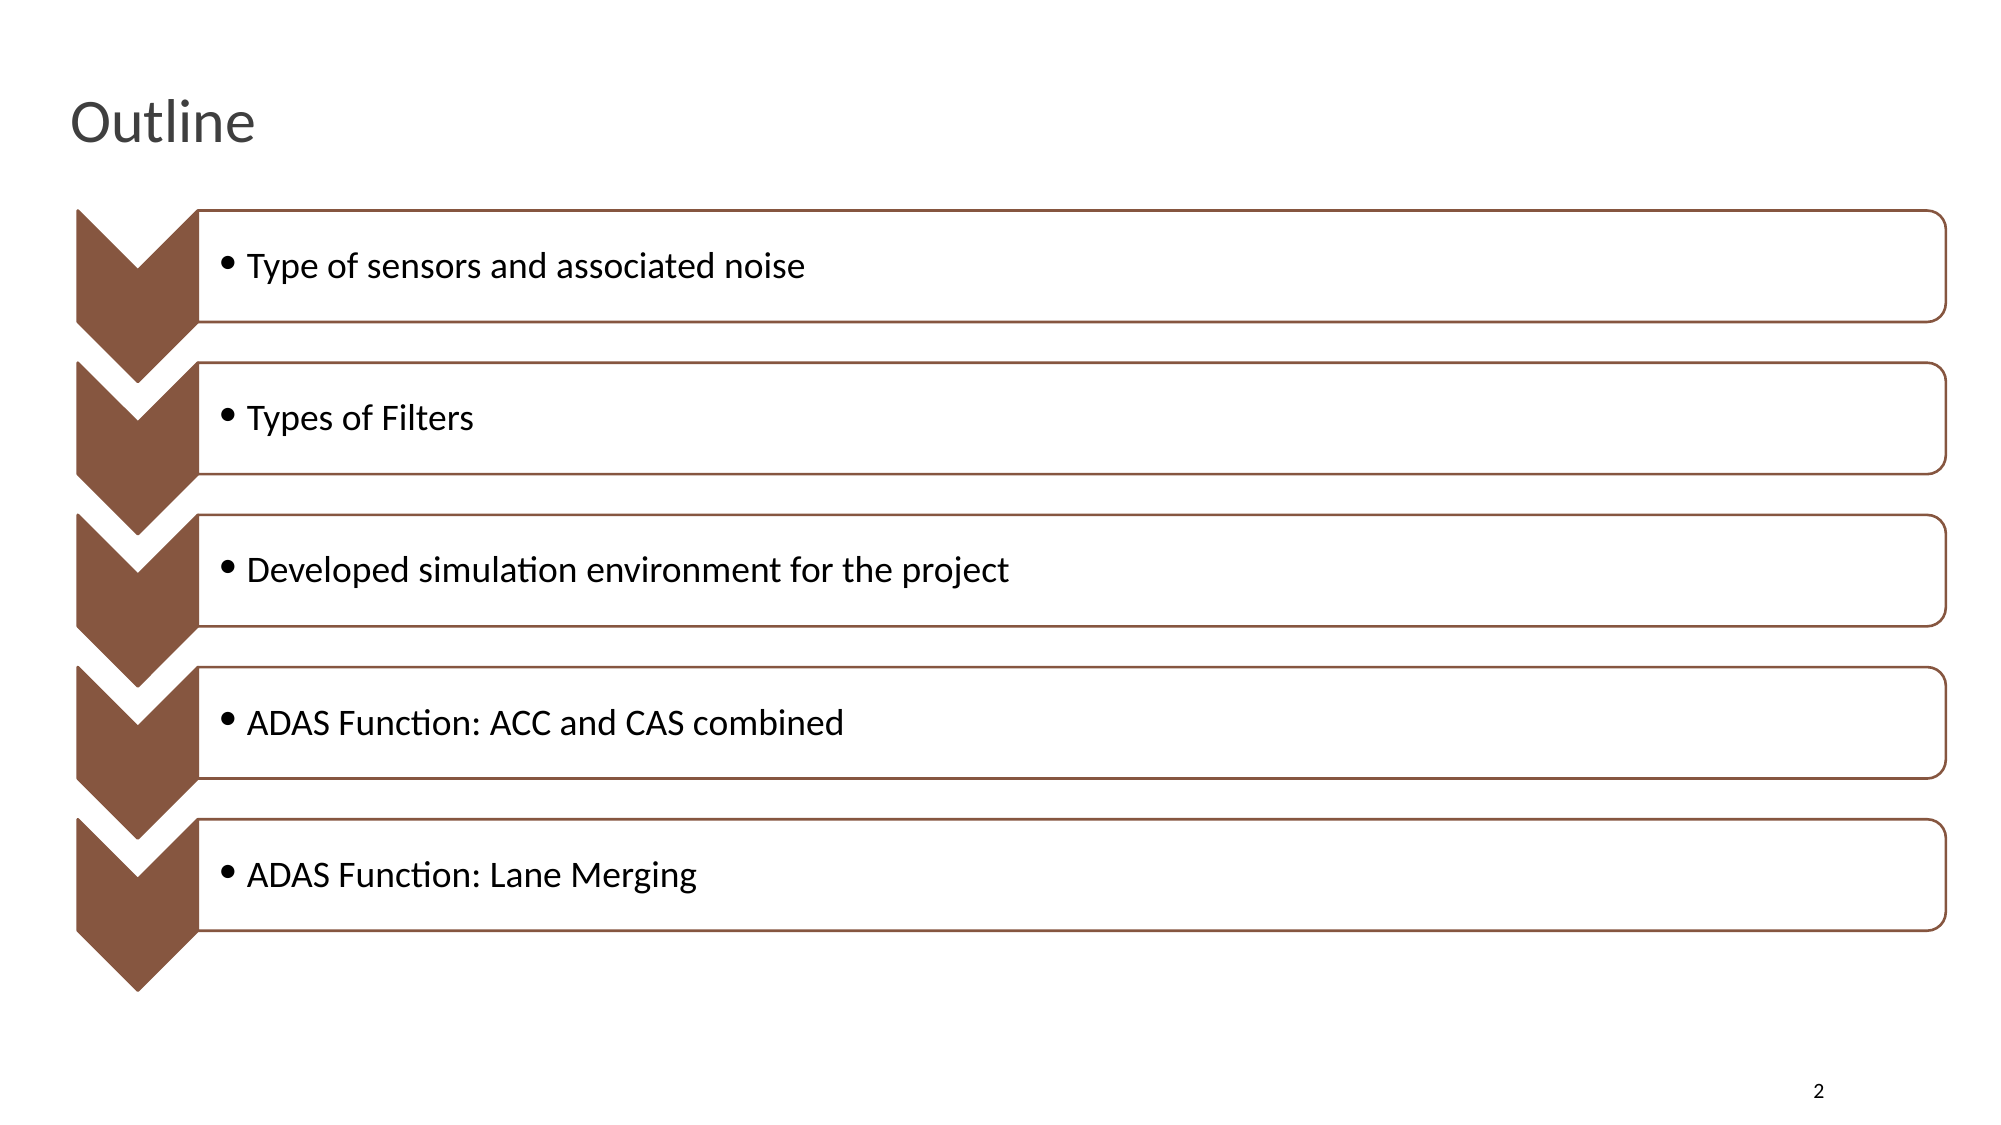

# Outline

Type of sensors and associated noise

Types of Filters

Developed simulation environment for the project

ADAS Function: ACC and CAS combined

ADAS Function: Lane Merging

2